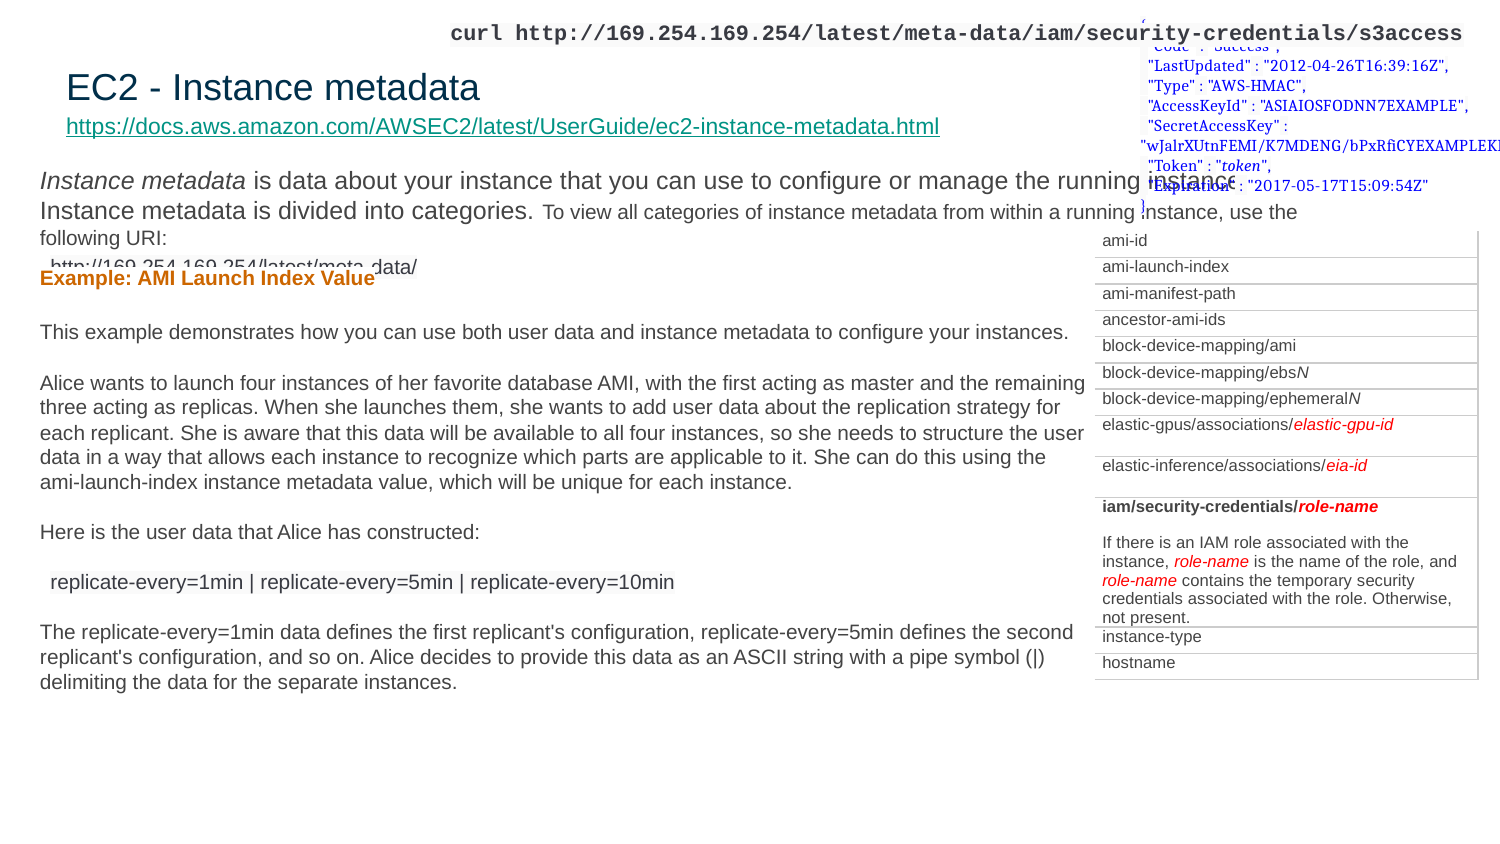

curl http://169.254.169.254/latest/meta-data/iam/security-credentials/s3access

{
  "Code" : "Success",
  "LastUpdated" : "2012-04-26T16:39:16Z",
  "Type" : "AWS-HMAC",
  "AccessKeyId" : "ASIAIOSFODNN7EXAMPLE",
  "SecretAccessKey" : "wJalrXUtnFEMI/K7MDENG/bPxRfiCYEXAMPLEKEY",
  "Token" : "token",
  "Expiration" : "2017-05-17T15:09:54Z"
}
EC2 - Instance metadata
https://docs.aws.amazon.com/AWSEC2/latest/UserGuide/ec2-instance-metadata.html
Instance metadata is data about your instance that you can use to configure or manage the running instance. Instance metadata is divided into categories. To view all categories of instance metadata from within a running instance, use the following URI:
http://169.254.169.254/latest/meta-data/

| ami-id |
| --- |
| ami-launch-index |
| ami-manifest-path |
| ancestor-ami-ids |
| block-device-mapping/ami |
| block-device-mapping/ebsN |
| block-device-mapping/ephemeralN |
| elastic-gpus/associations/elastic-gpu-id |
| elastic-inference/associations/eia-id |
| iam/security-credentials/role-name If there is an IAM role associated with the instance, role-name is the name of the role, and role-name contains the temporary security credentials associated with the role. Otherwise, not present. |
| instance-type |
| hostname |
Example: AMI Launch Index Value
This example demonstrates how you can use both user data and instance metadata to configure your instances.
Alice wants to launch four instances of her favorite database AMI, with the first acting as master and the remaining three acting as replicas. When she launches them, she wants to add user data about the replication strategy for each replicant. She is aware that this data will be available to all four instances, so she needs to structure the user data in a way that allows each instance to recognize which parts are applicable to it. She can do this using the ami-launch-index instance metadata value, which will be unique for each instance.
Here is the user data that Alice has constructed:
replicate-every=1min | replicate-every=5min | replicate-every=10min
The replicate-every=1min data defines the first replicant's configuration, replicate-every=5min defines the second replicant's configuration, and so on. Alice decides to provide this data as an ASCII string with a pipe symbol (|) delimiting the data for the separate instances.